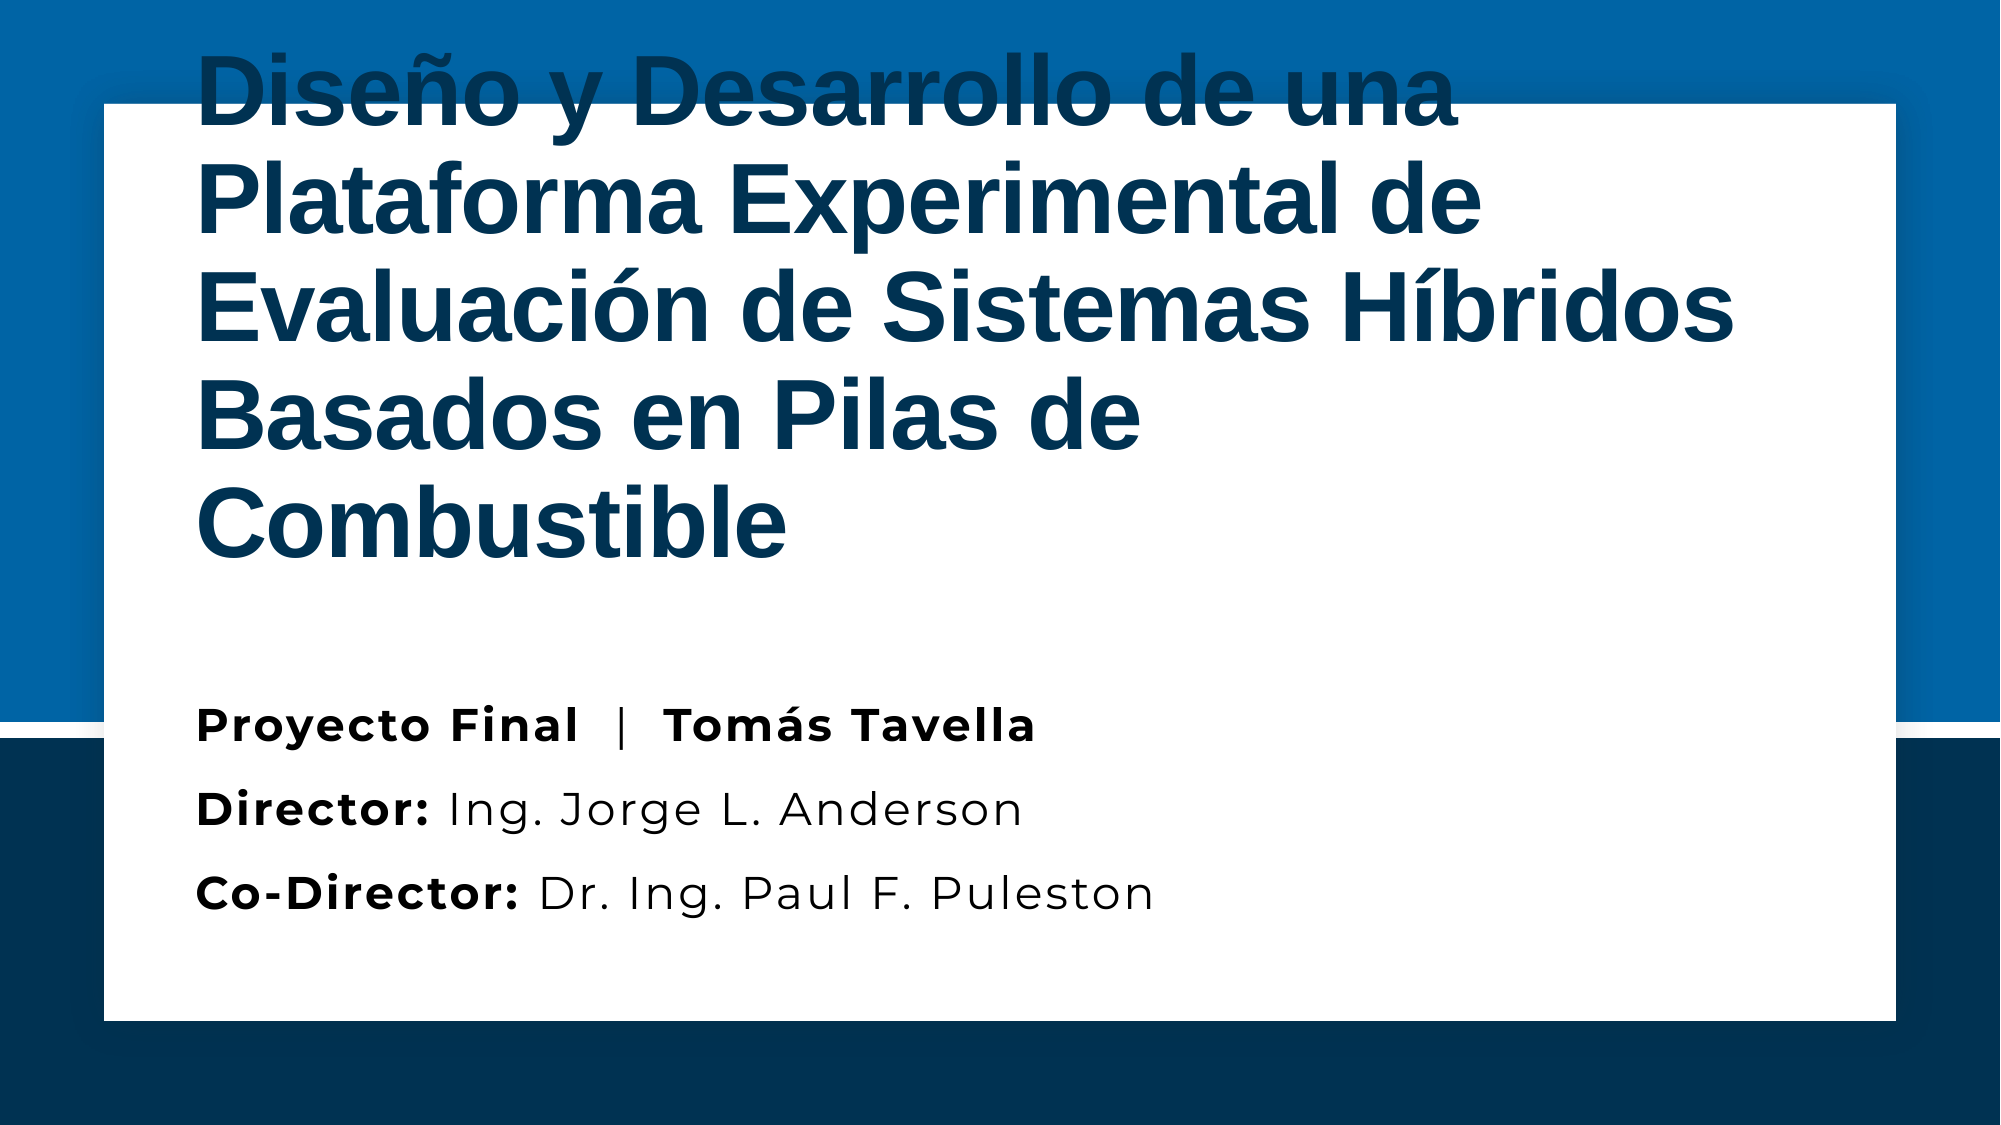

# Diseño y Desarrollo de una Plataforma Experimental de Evaluación de Sistemas Híbridos Basados en Pilas de Combustible
Proyecto Final  |  Tomás Tavella
Director: Ing. Jorge L. Anderson
Co-Director: Dr. Ing. Paul F. Puleston